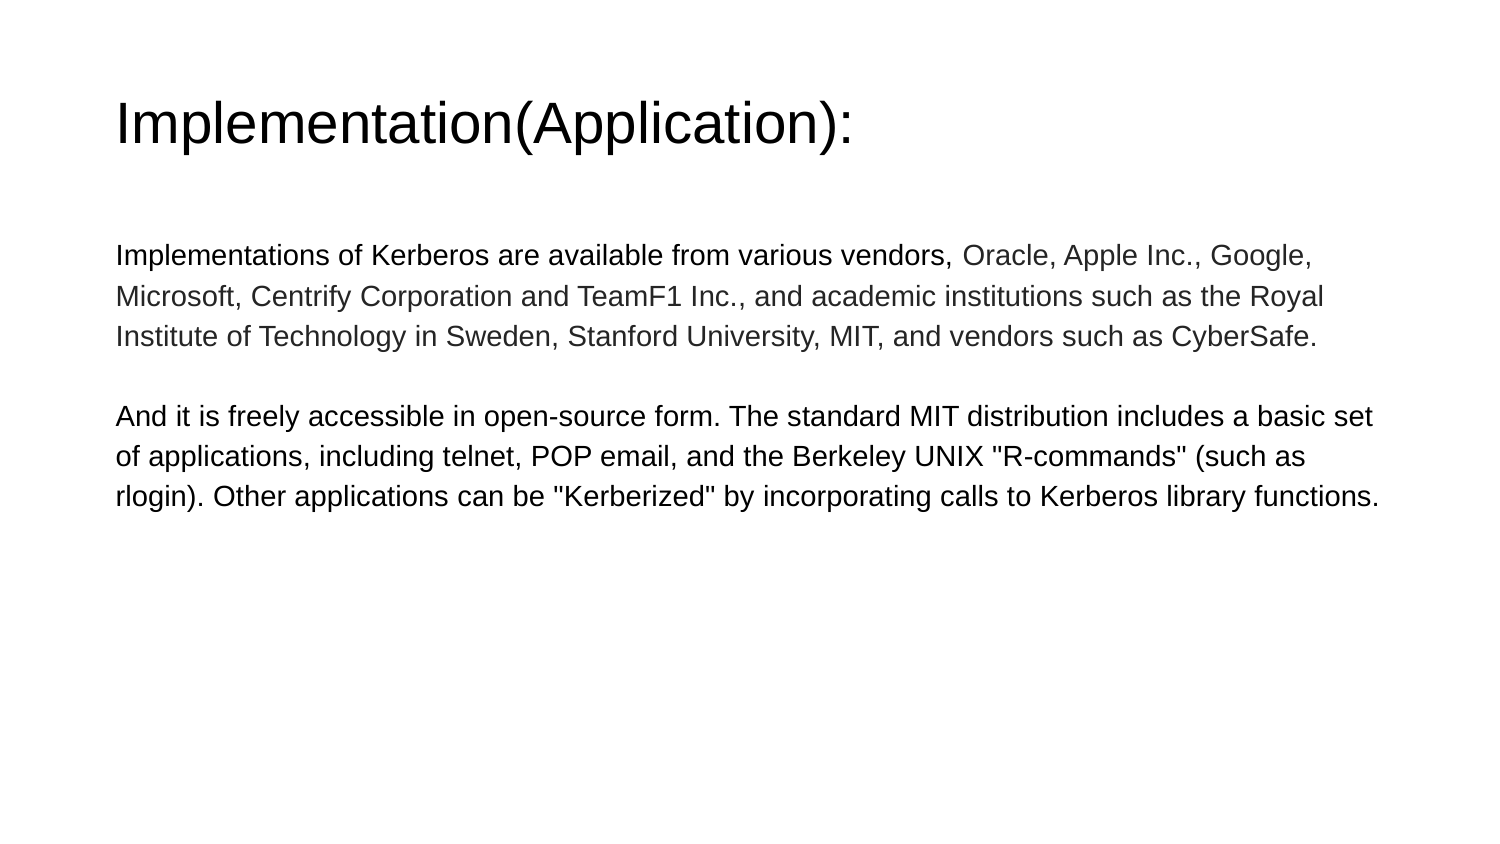

# Implementation(Application):

Implementations of Kerberos are available from various vendors, Oracle, Apple Inc., Google, Microsoft, Centrify Corporation and TeamF1 Inc., and academic institutions such as the Royal Institute of Technology in Sweden, Stanford University, MIT, and vendors such as CyberSafe.

And it is freely accessible in open-source form. The standard MIT distribution includes a basic set of applications, including telnet, POP email, and the Berkeley UNIX "R-commands" (such as rlogin). Other applications can be "Kerberized" by incorporating calls to Kerberos library functions.